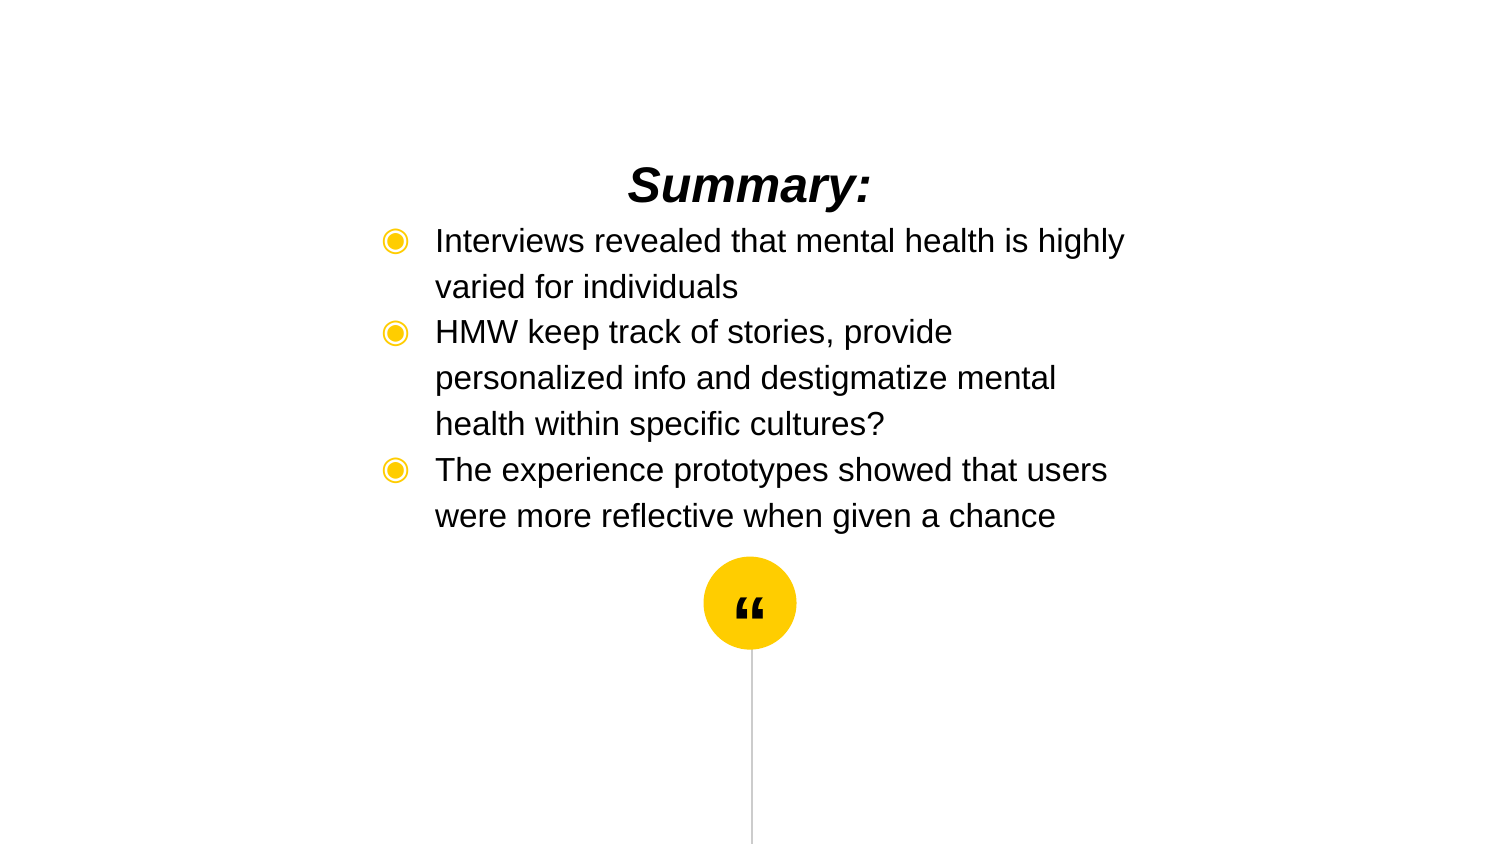

Summary:
Interviews revealed that mental health is highly varied for individuals
HMW keep track of stories, provide personalized info and destigmatize mental health within specific cultures?
The experience prototypes showed that users were more reflective when given a chance